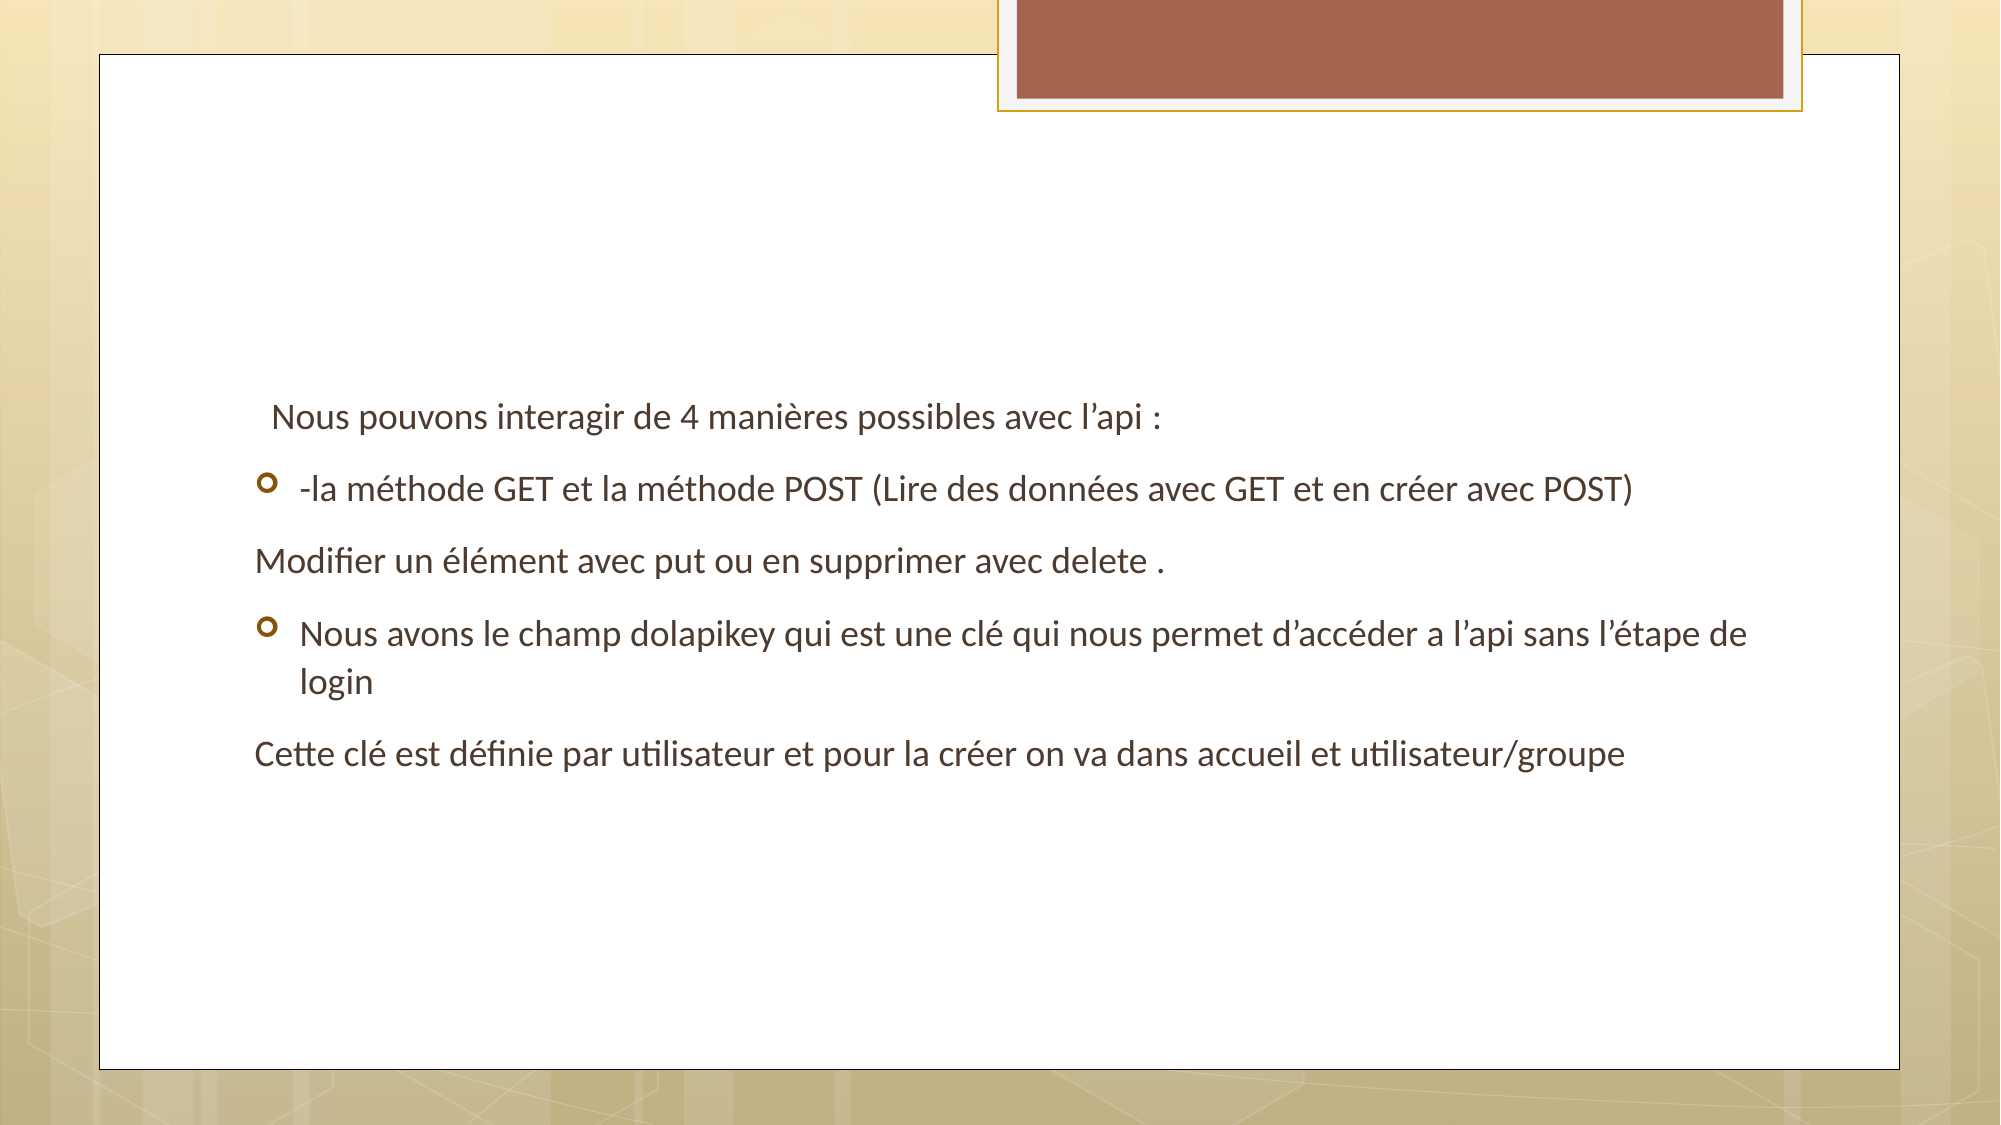

Nous pouvons interagir de 4 manières possibles avec l’api :
-la méthode GET et la méthode POST (Lire des données avec GET et en créer avec POST)
Modifier un élément avec put ou en supprimer avec delete .
Nous avons le champ dolapikey qui est une clé qui nous permet d’accéder a l’api sans l’étape de login
Cette clé est définie par utilisateur et pour la créer on va dans accueil et utilisateur/groupe